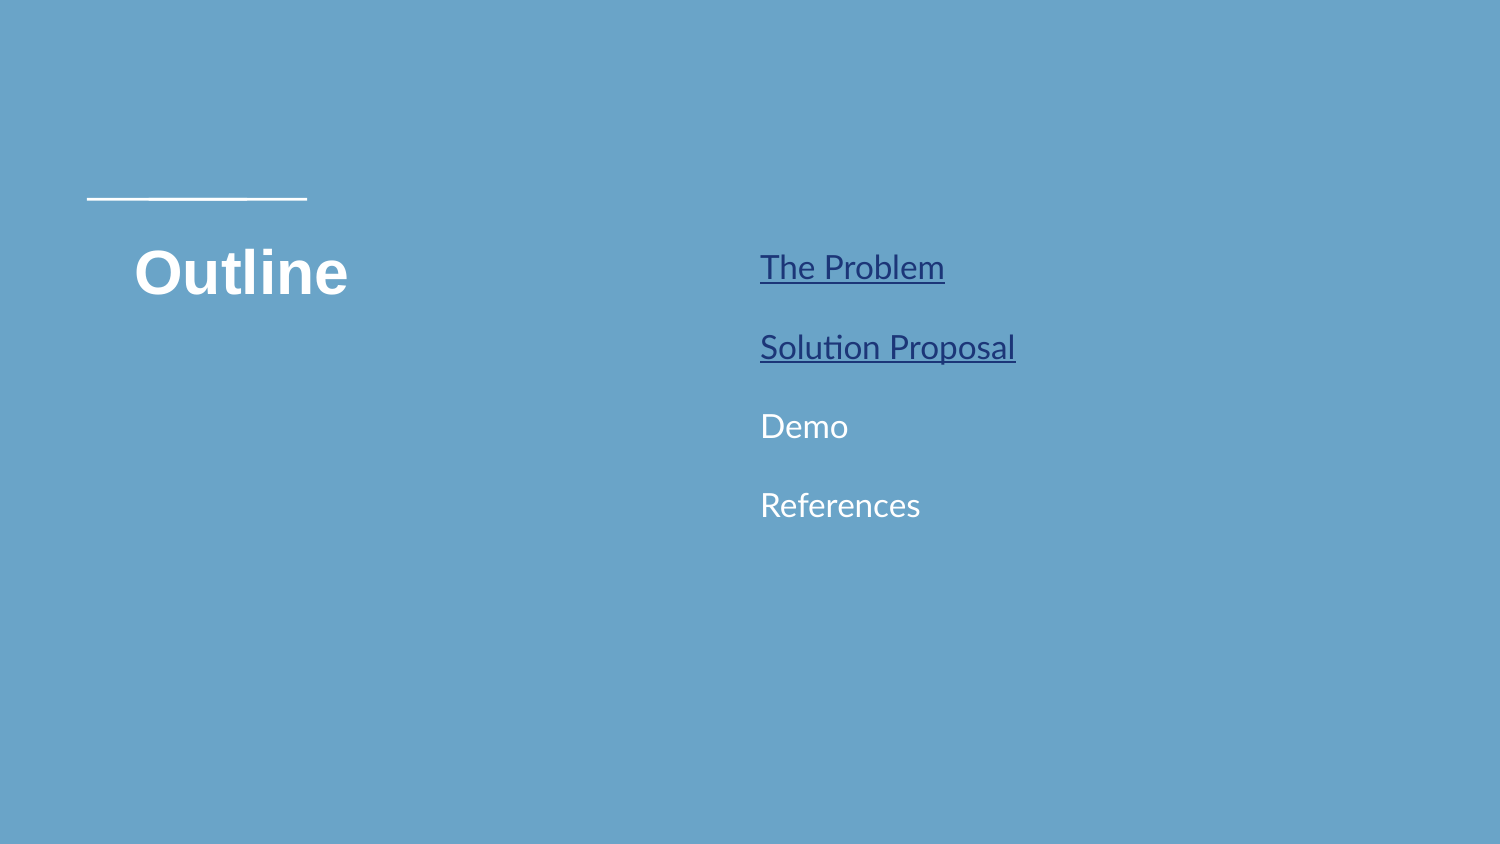

# Outline
The Problem
Solution Proposal
Demo
References